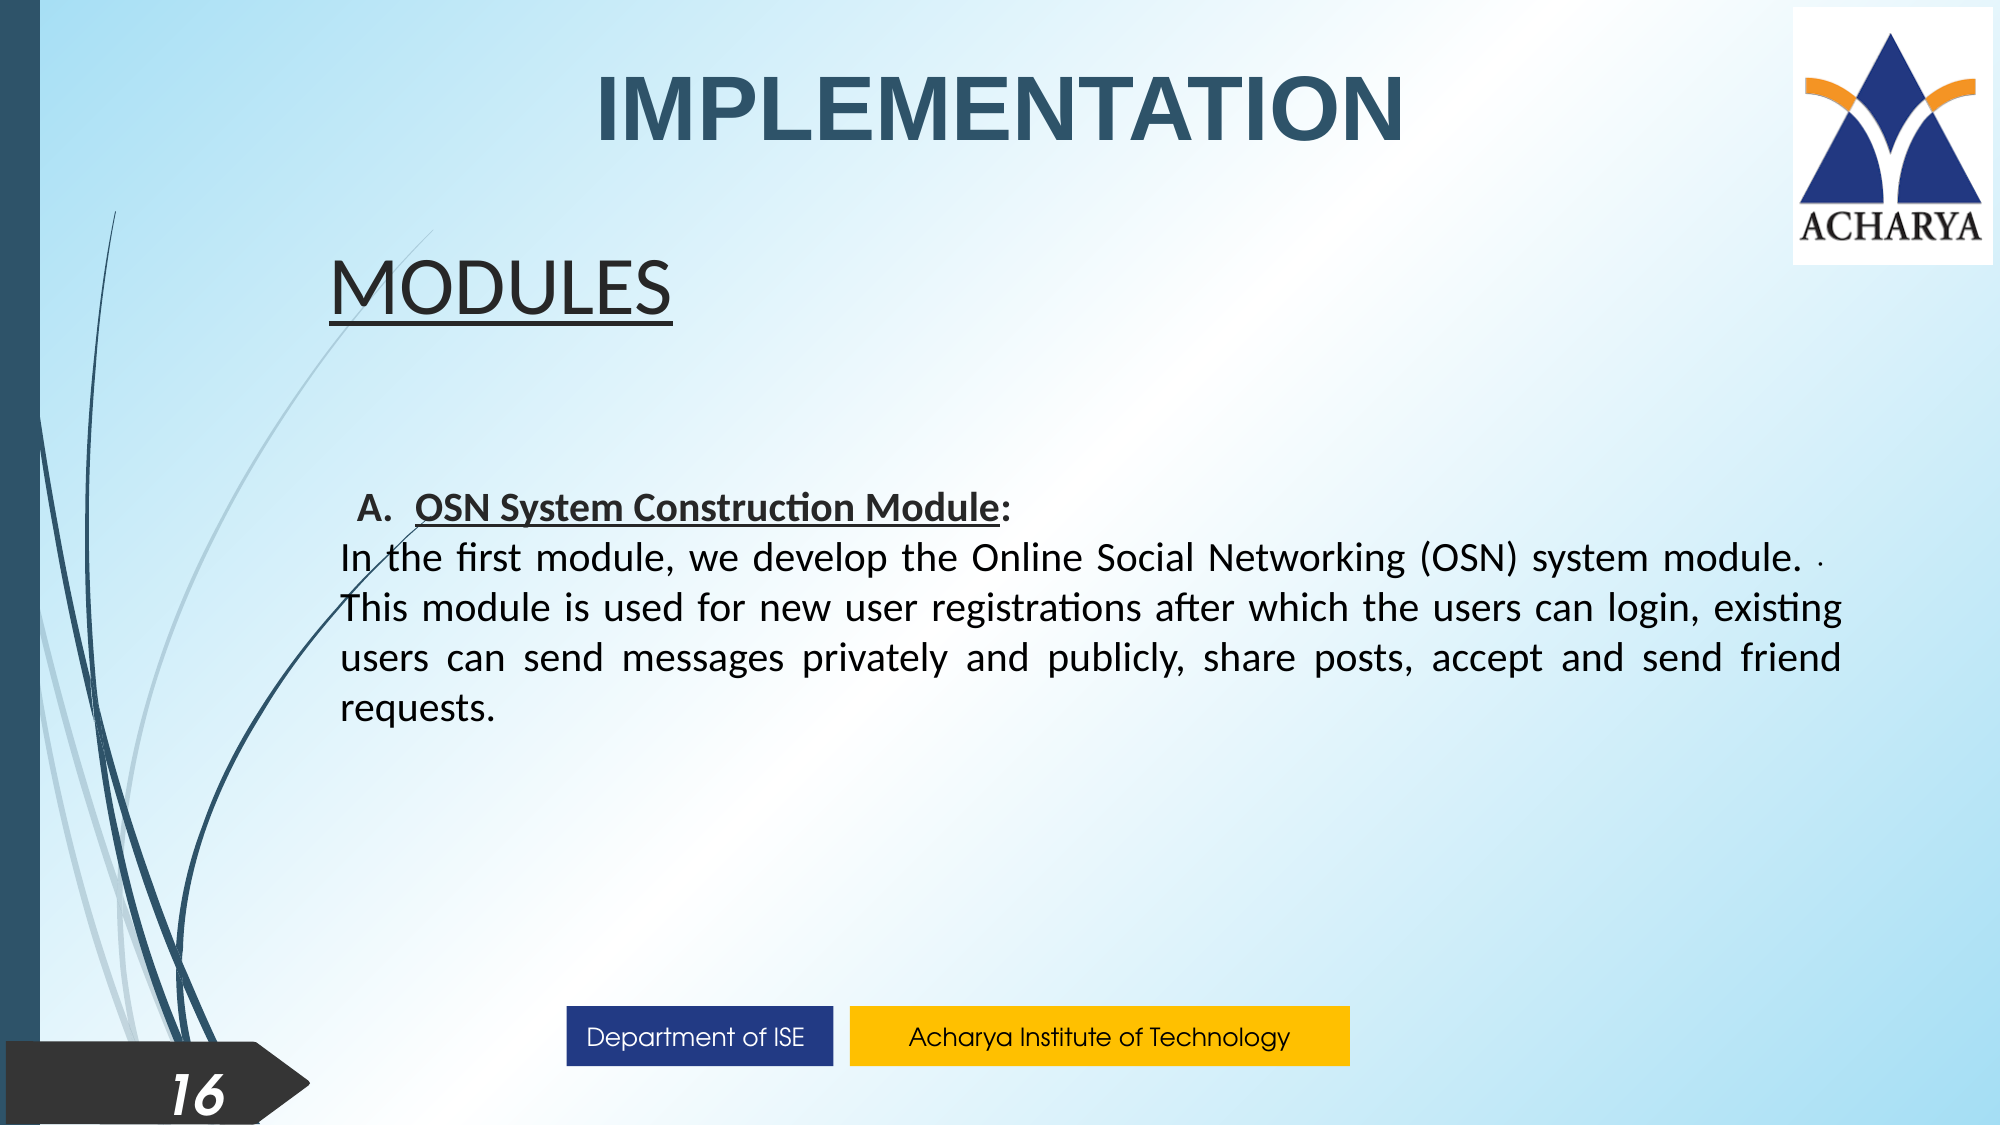

IMPLEMENTATION
MODULES
OSN System Construction Module:
In the first module, we develop the Online Social Networking (OSN) system module. ·   This module is used for new user registrations after which the users can login, existing users can send messages privately and publicly, share posts, accept and send friend requests.

16